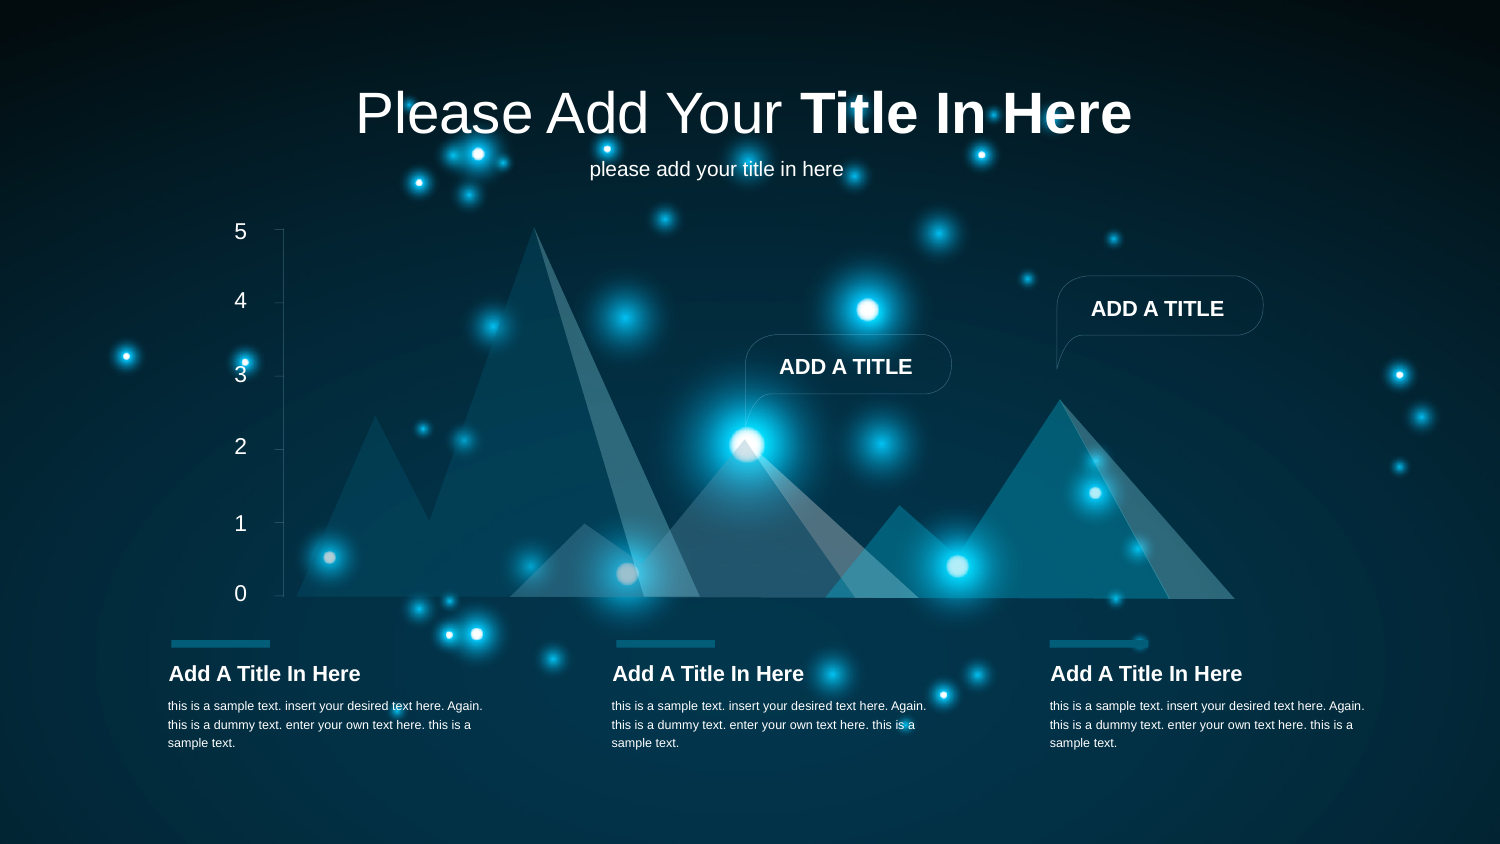

5

4
3
2
1
0

ADD A TITLE

ADD A TITLE

Add A Title In Here
this is a sample text. insert your desired text here. Again. this is a dummy text. enter your own text here. this is a sample text.
Add A Title In Here
this is a sample text. insert your desired text here. Again. this is a dummy text. enter your own text here. this is a sample text.
Add A Title In Here
this is a sample text. insert your desired text here. Again. this is a dummy text. enter your own text here. this is a sample text.